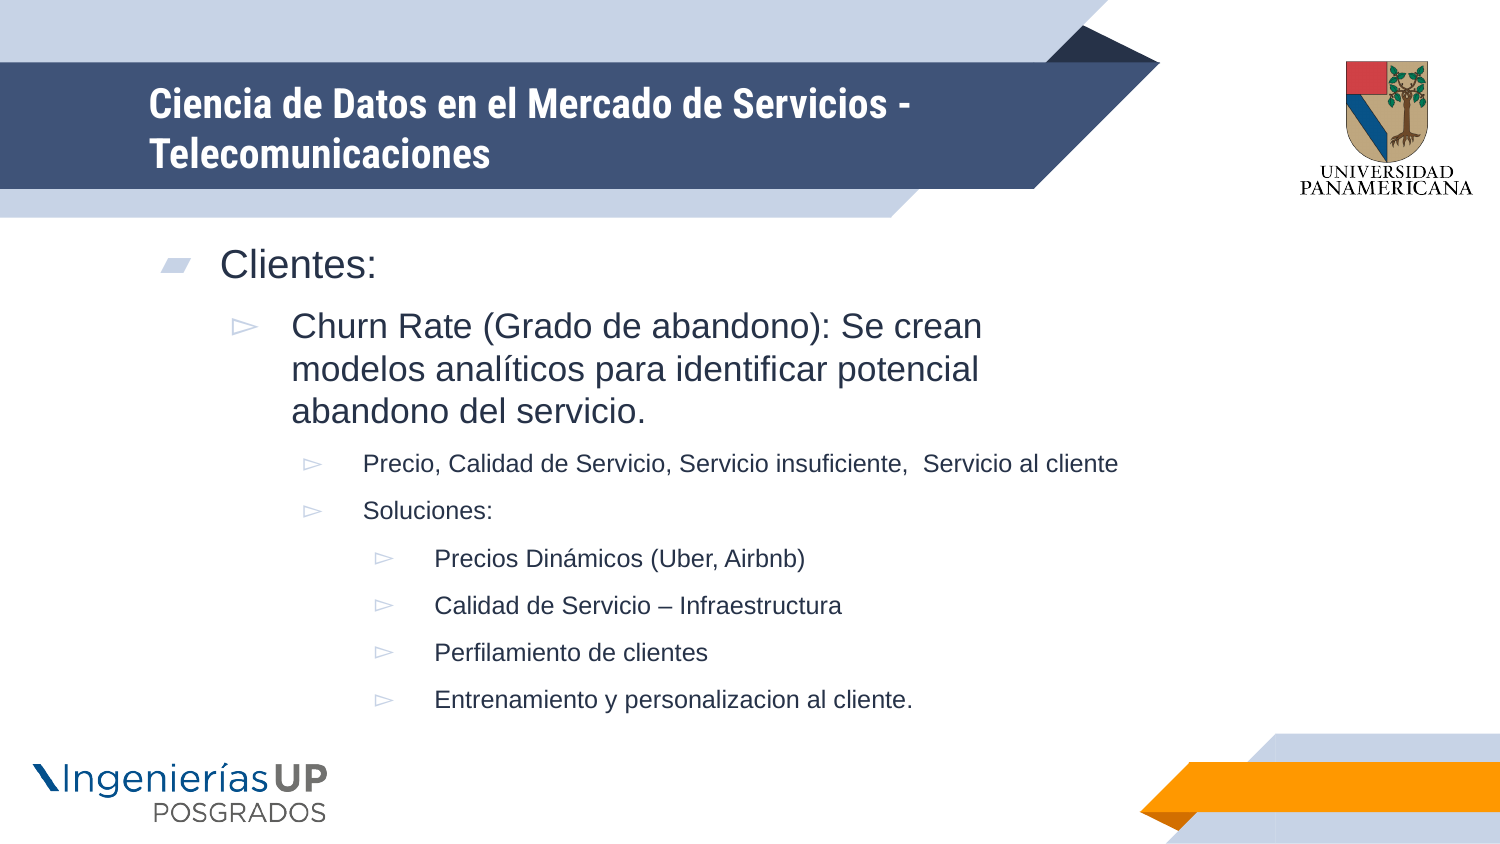

# Ciencia de Datos en el Mercado de Servicios -Telecomunicaciones
Clientes:
Churn Rate (Grado de abandono): Se crean modelos analíticos para identificar potencial abandono del servicio.
Precio, Calidad de Servicio, Servicio insuficiente,  Servicio al cliente
Soluciones:
Precios Dinámicos (Uber, Airbnb)
Calidad de Servicio – Infraestructura
Perfilamiento de clientes
Entrenamiento y personalizacion al cliente.